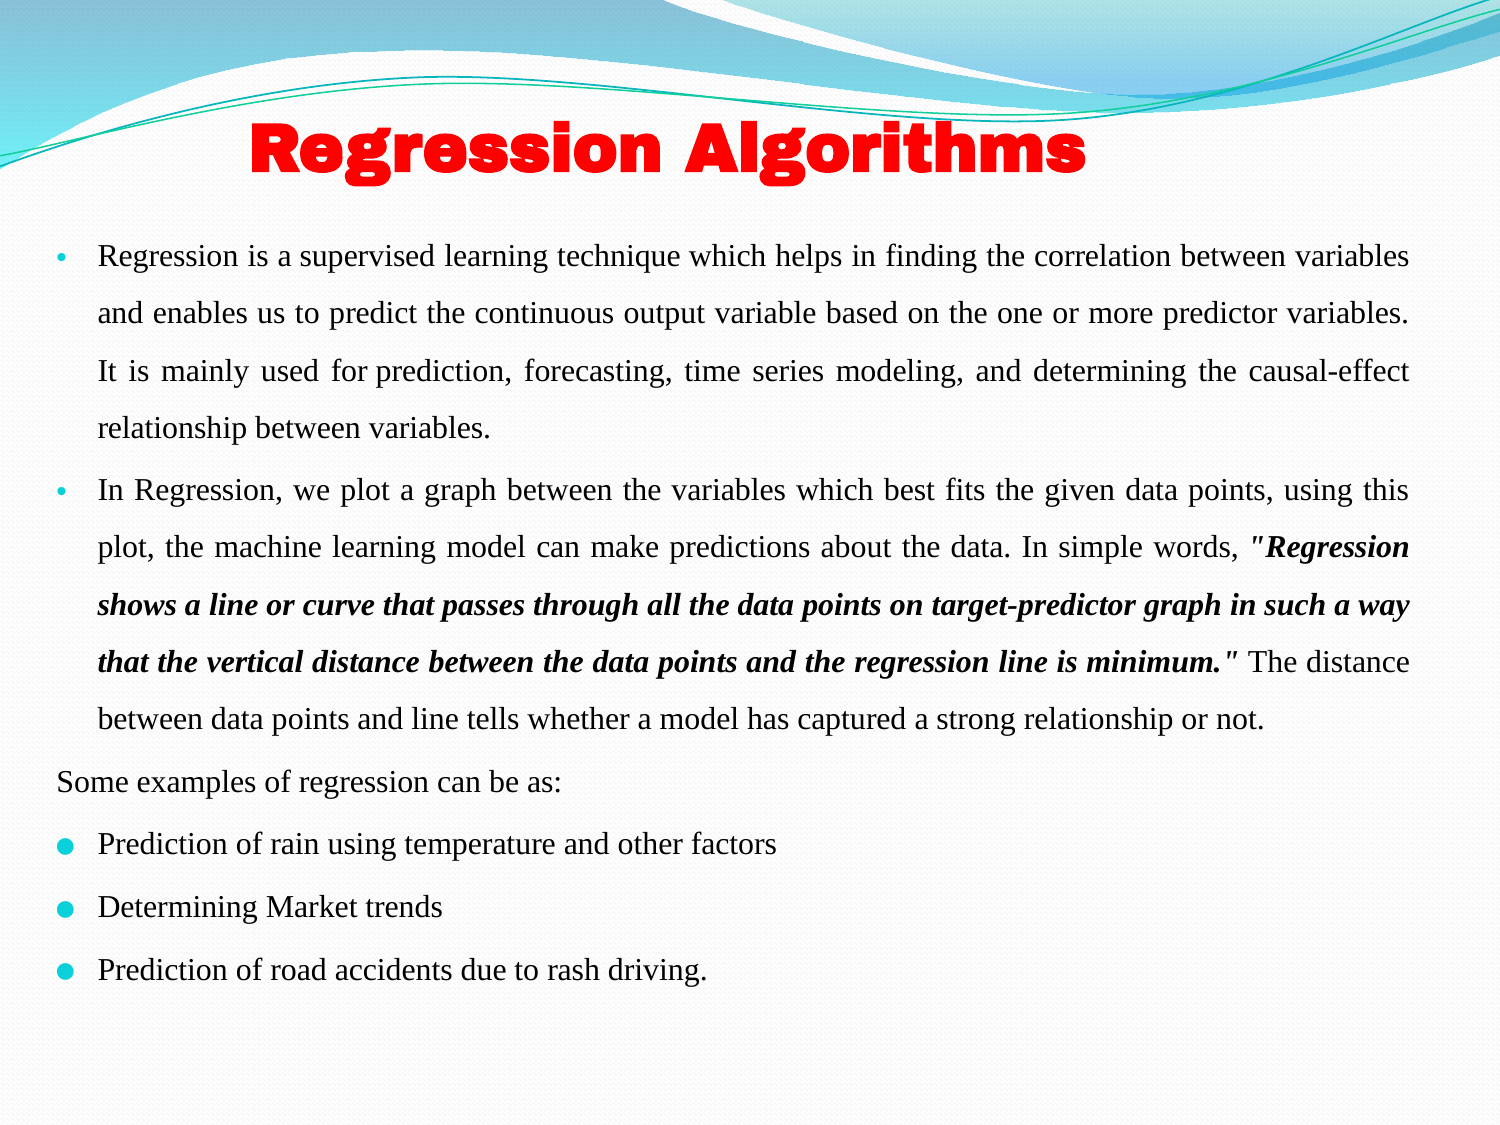

# Regression Algorithms
Regression is a supervised learning technique which helps in finding the correlation between variables and enables us to predict the continuous output variable based on the one or more predictor variables. It is mainly used for prediction, forecasting, time series modeling, and determining the causal-effect relationship between variables.
In Regression, we plot a graph between the variables which best fits the given data points, using this plot, the machine learning model can make predictions about the data. In simple words, "Regression shows a line or curve that passes through all the data points on target-predictor graph in such a way that the vertical distance between the data points and the regression line is minimum." The distance between data points and line tells whether a model has captured a strong relationship or not.
Some examples of regression can be as:
Prediction of rain using temperature and other factors
Determining Market trends
Prediction of road accidents due to rash driving.